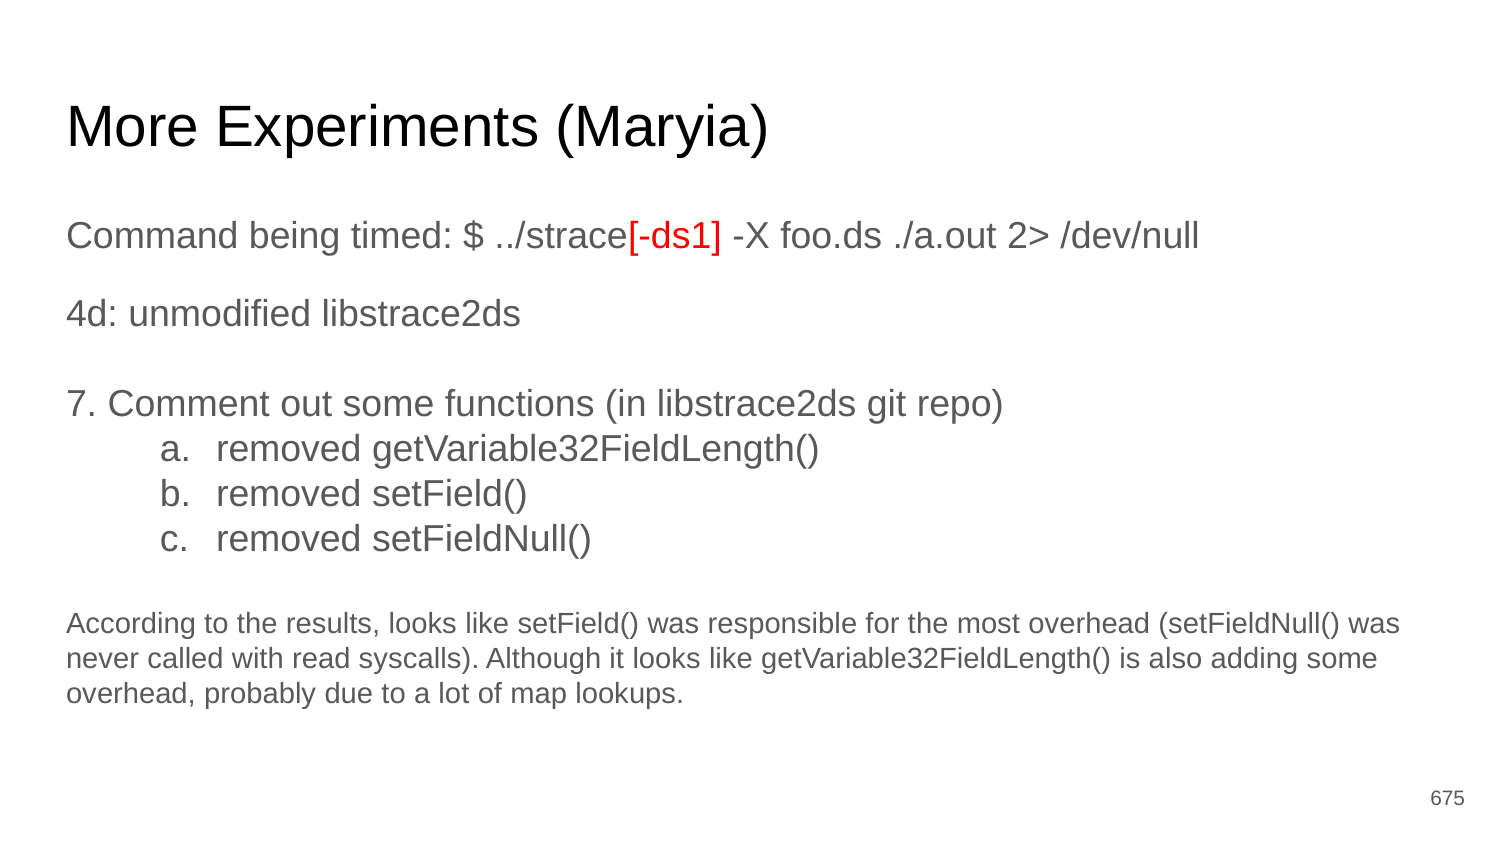

# More Experiments (Maryia)
Command being timed: $ ../strace[-ds1] -X foo.ds ./a.out 2> /dev/null
4d: unmodified libstrace2ds

7. Comment out some functions (in libstrace2ds git repo)
removed getVariable32FieldLength()
removed setField()
removed setFieldNull()

According to the results, looks like setField() was responsible for the most overhead (setFieldNull() was never called with read syscalls). Although it looks like getVariable32FieldLength() is also adding some overhead, probably due to a lot of map lookups.

675